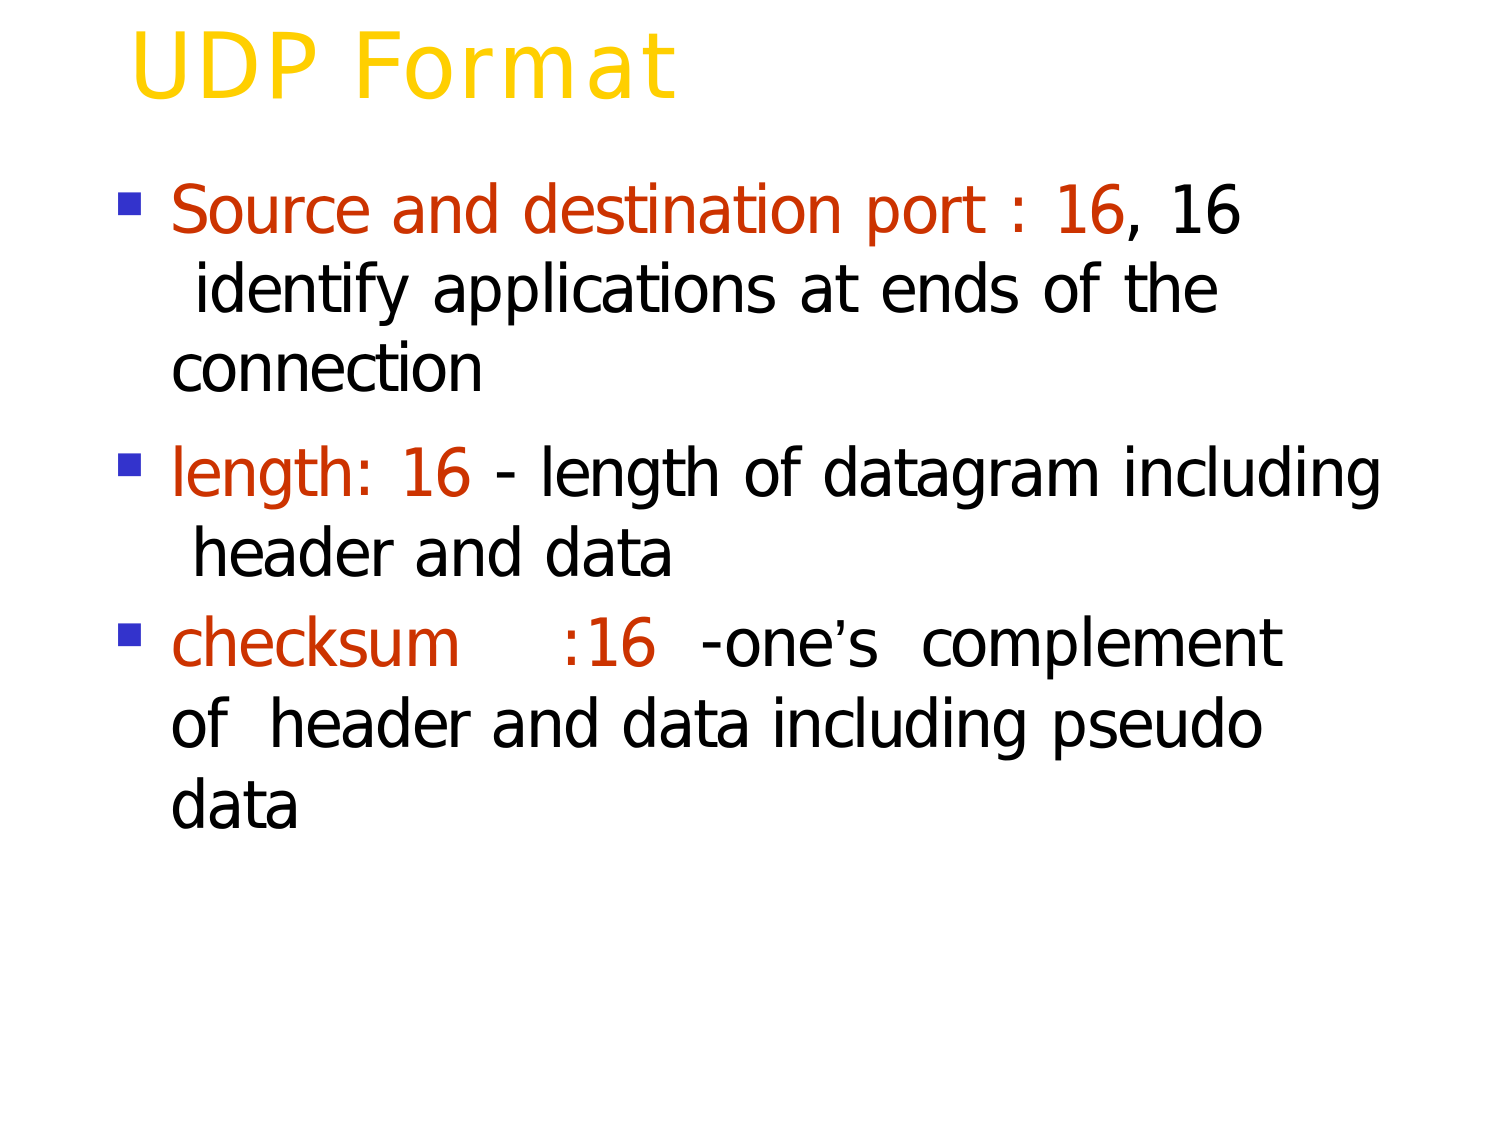

# UDP Format
Source and destination port : 16, 16  identify applications at ends of the  connection
length: 16 - length of datagram including  header and data
checksum	:16	-one’s	complement	of  header and data including pseudo data